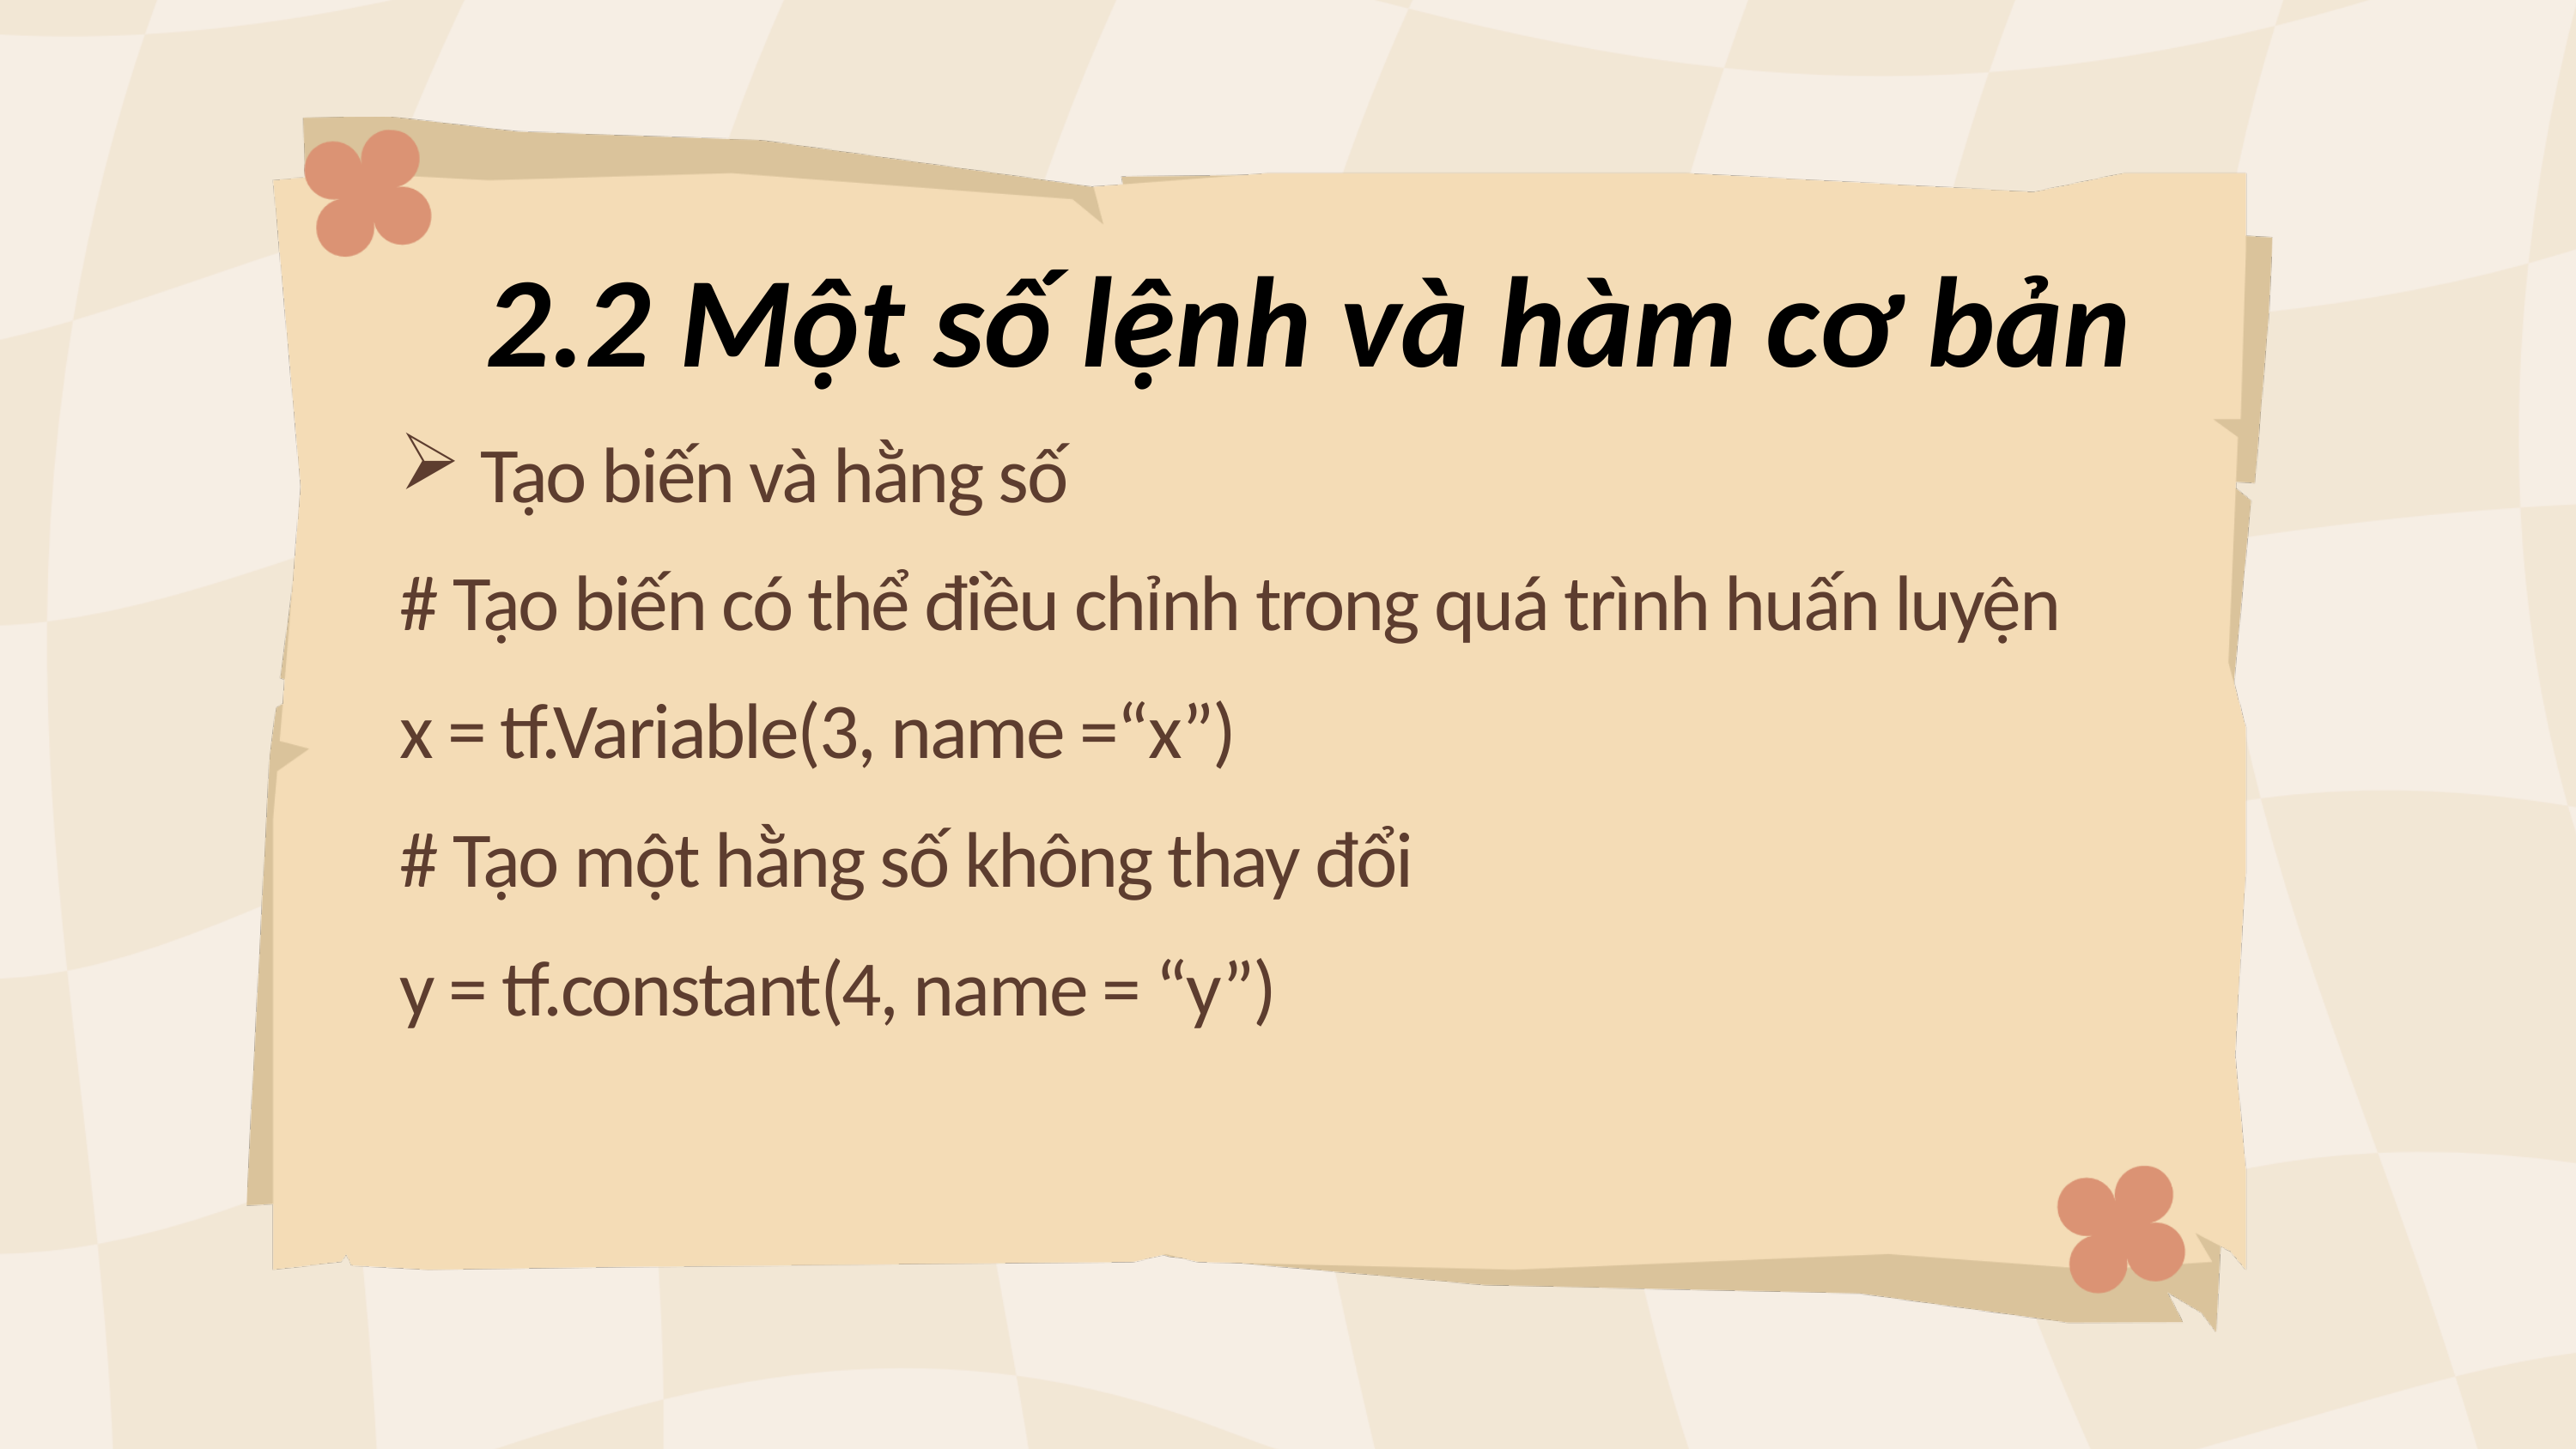

2.2 Một số lệnh và hàm cơ bản
Tạo biến và hằng số
# Tạo biến có thể điều chỉnh trong quá trình huấn luyện
x = tf.Variable(3, name =“x”)
# Tạo một hằng số không thay đổi
y = tf.constant(4, name = “y”)